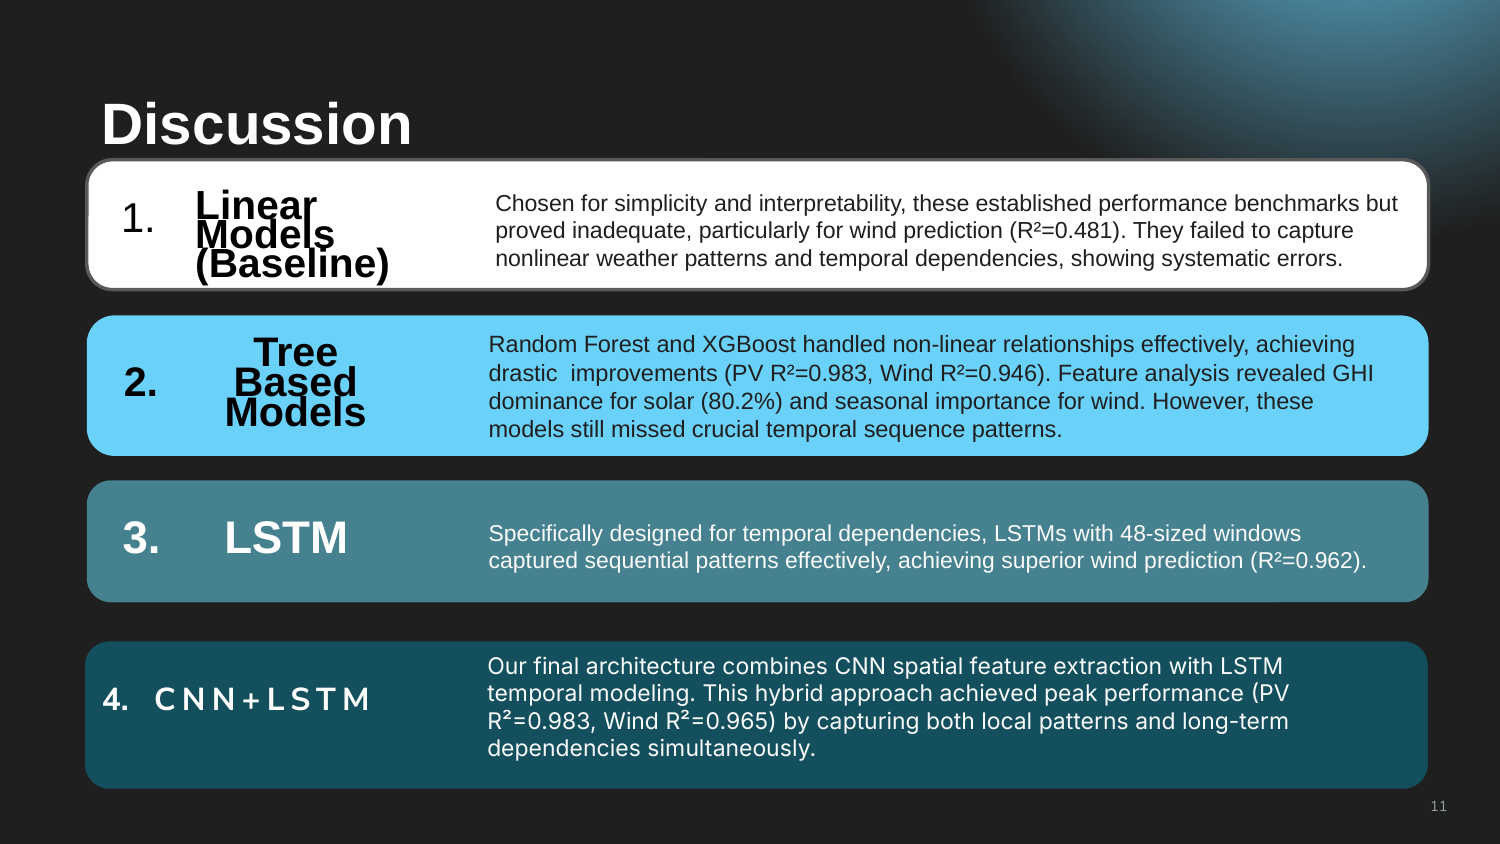

# Discussion

Chosen for simplicity and interpretability, these established performance benchmarks but proved inadequate, particularly for wind prediction (R²=0.481). They failed to capture nonlinear weather patterns and temporal dependencies, showing systematic errors.

Random Forest and XGBoost handled non-linear relationships effectively, achieving drastic  improvements (PV R²=0.983, Wind R²=0.946). Feature analysis revealed GHI dominance for solar (80.2%) and seasonal importance for wind. However, these models still missed crucial temporal sequence patterns.
2.

3.     LSTM
Specifically designed for temporal dependencies, LSTMs with 48-sized windows captured sequential patterns effectively, achieving superior wind prediction (R²=0.962).
Our final architecture combines CNN spatial feature extraction with LSTM temporal modeling. This hybrid approach achieved peak performance (PV R²=0.983, Wind R²=0.965) by capturing both local patterns and long-term dependencies simultaneously.

4.   CNN+LSTM
1.
Linear Models (Baseline)
Tree Based Models